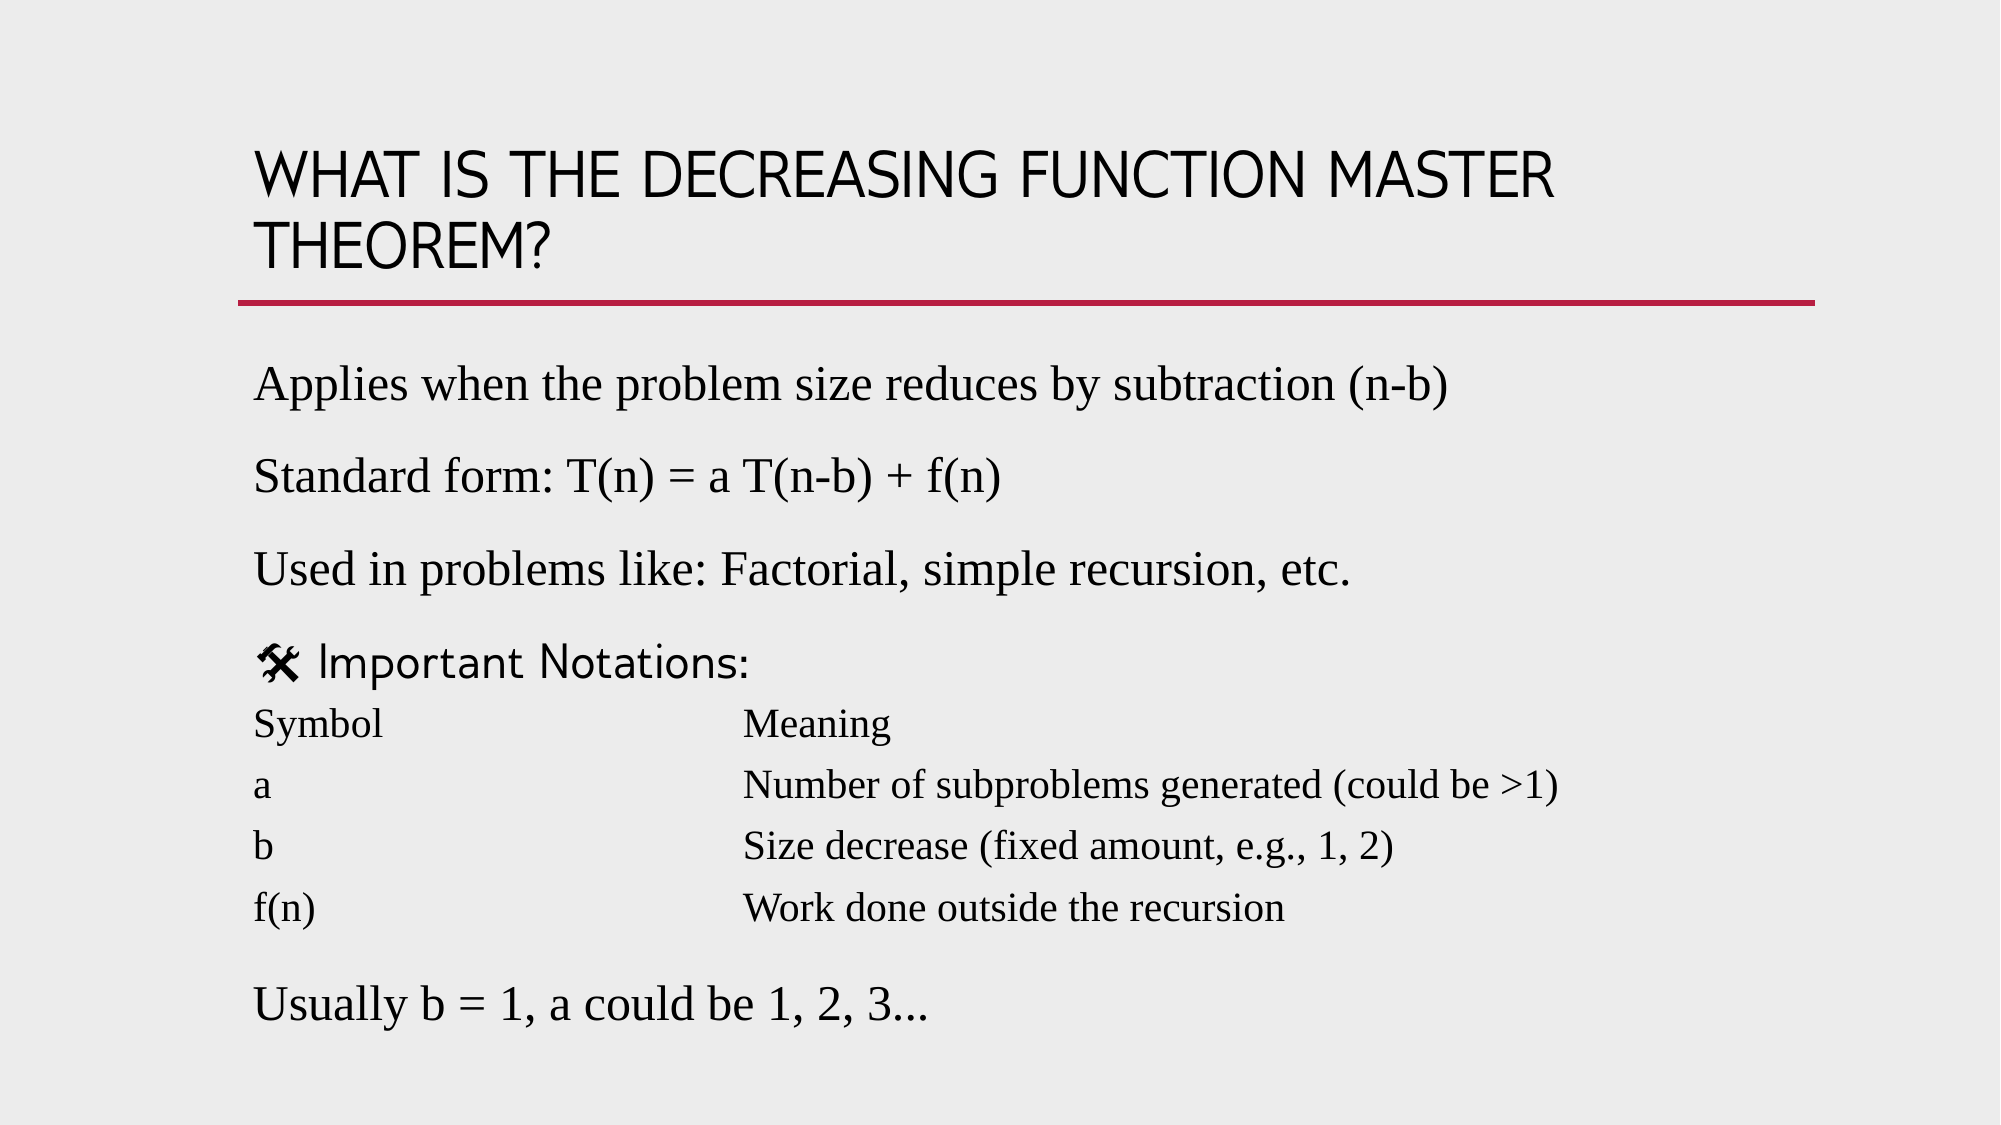

# What is the Decreasing Function Master Theorem?
Applies when the problem size reduces by subtraction (n-b)
Standard form: T(n) = a T(n-b) + f(n)
Used in problems like: Factorial, simple recursion, etc.
🛠 Important Notations:

| Symbol | Meaning |
| --- | --- |
| a | Number of subproblems generated (could be >1) |
| b | Size decrease (fixed amount, e.g., 1, 2) |
| f(n) | Work done outside the recursion |
Usually b = 1, a could be 1, 2, 3...